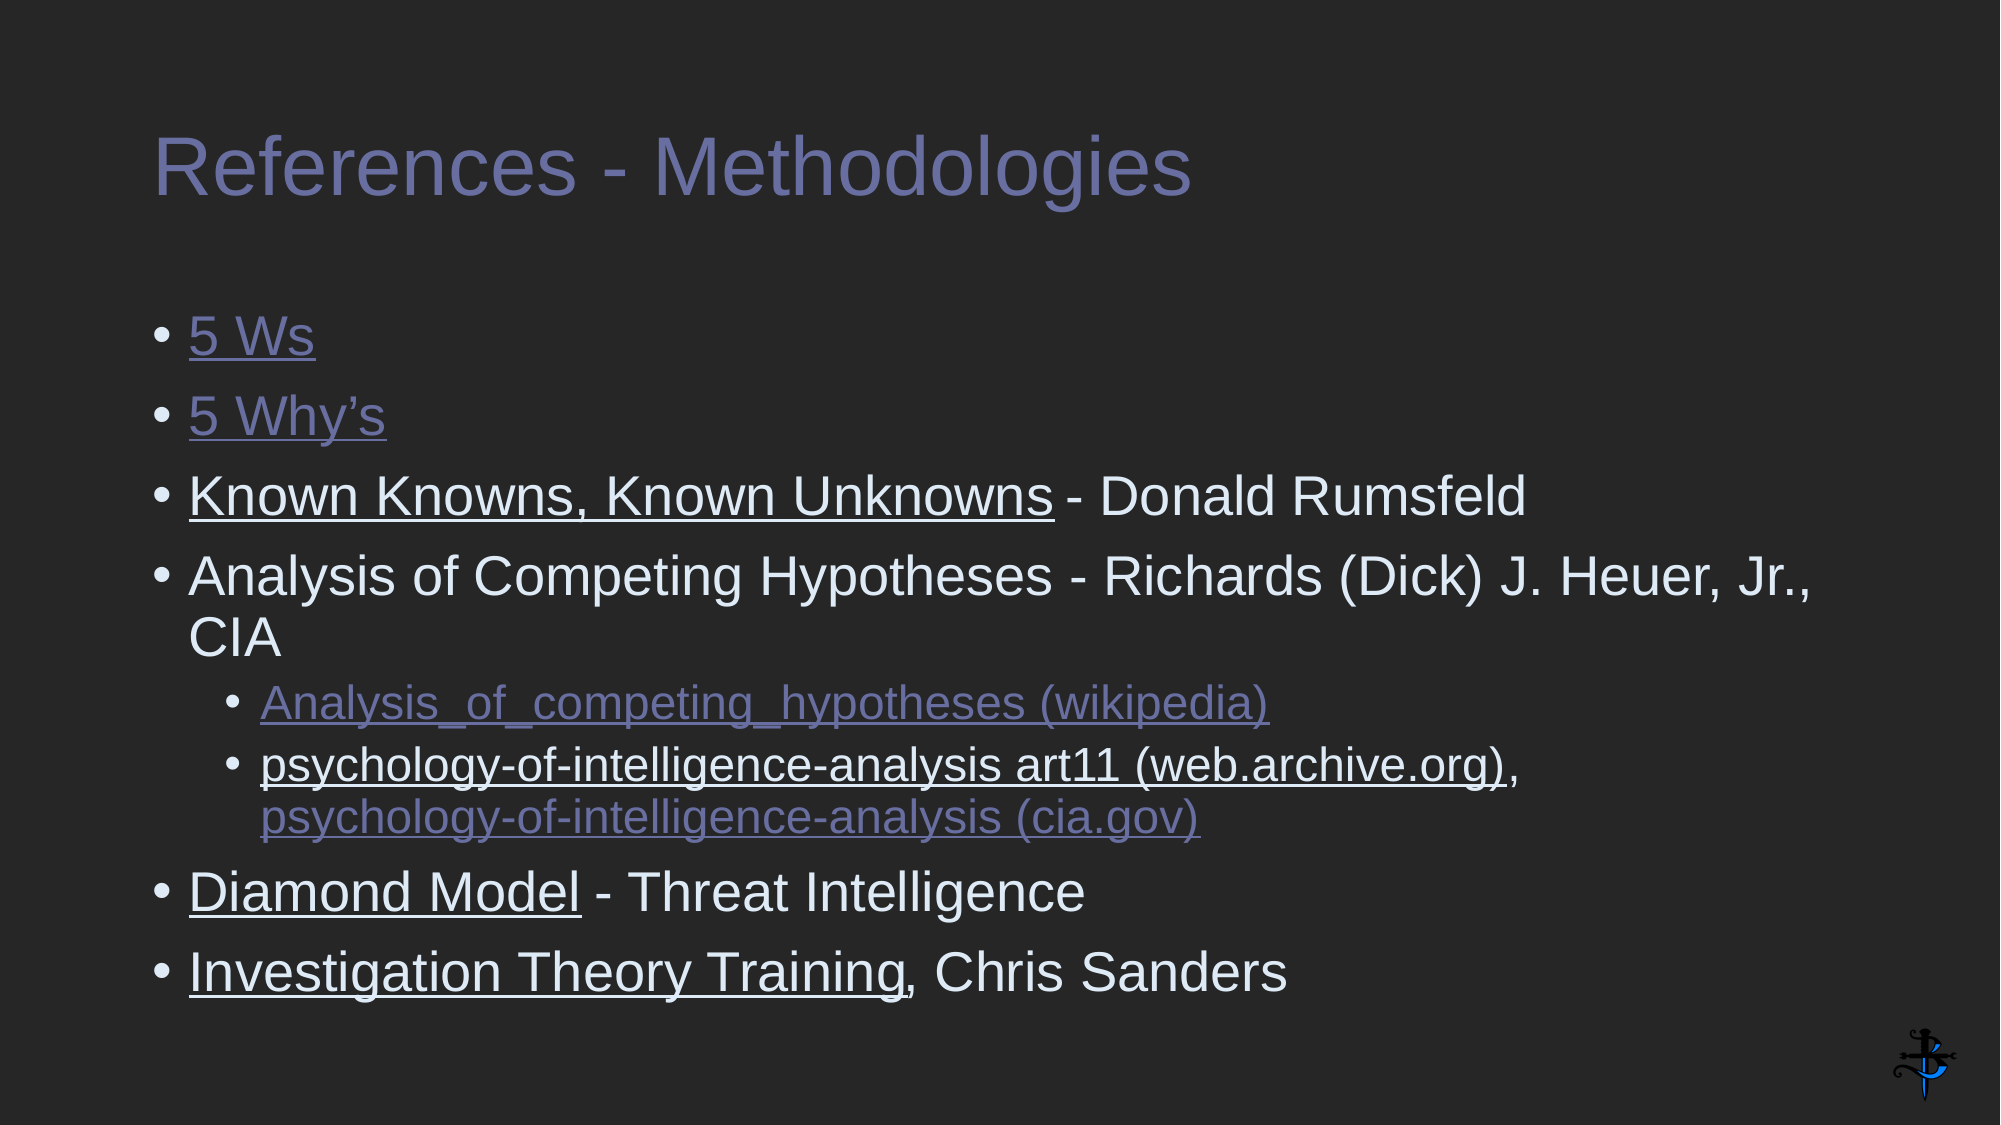

# References - Methodologies
5 Ws
5 Why’s
Known Knowns, Known Unknowns - Donald Rumsfeld
Analysis of Competing Hypotheses - Richards (Dick) J. Heuer, Jr., CIA
Analysis_of_competing_hypotheses (wikipedia)
psychology-of-intelligence-analysis art11 (web.archive.org), psychology-of-intelligence-analysis (cia.gov)
Diamond Model - Threat Intelligence
Investigation Theory Training, Chris Sanders